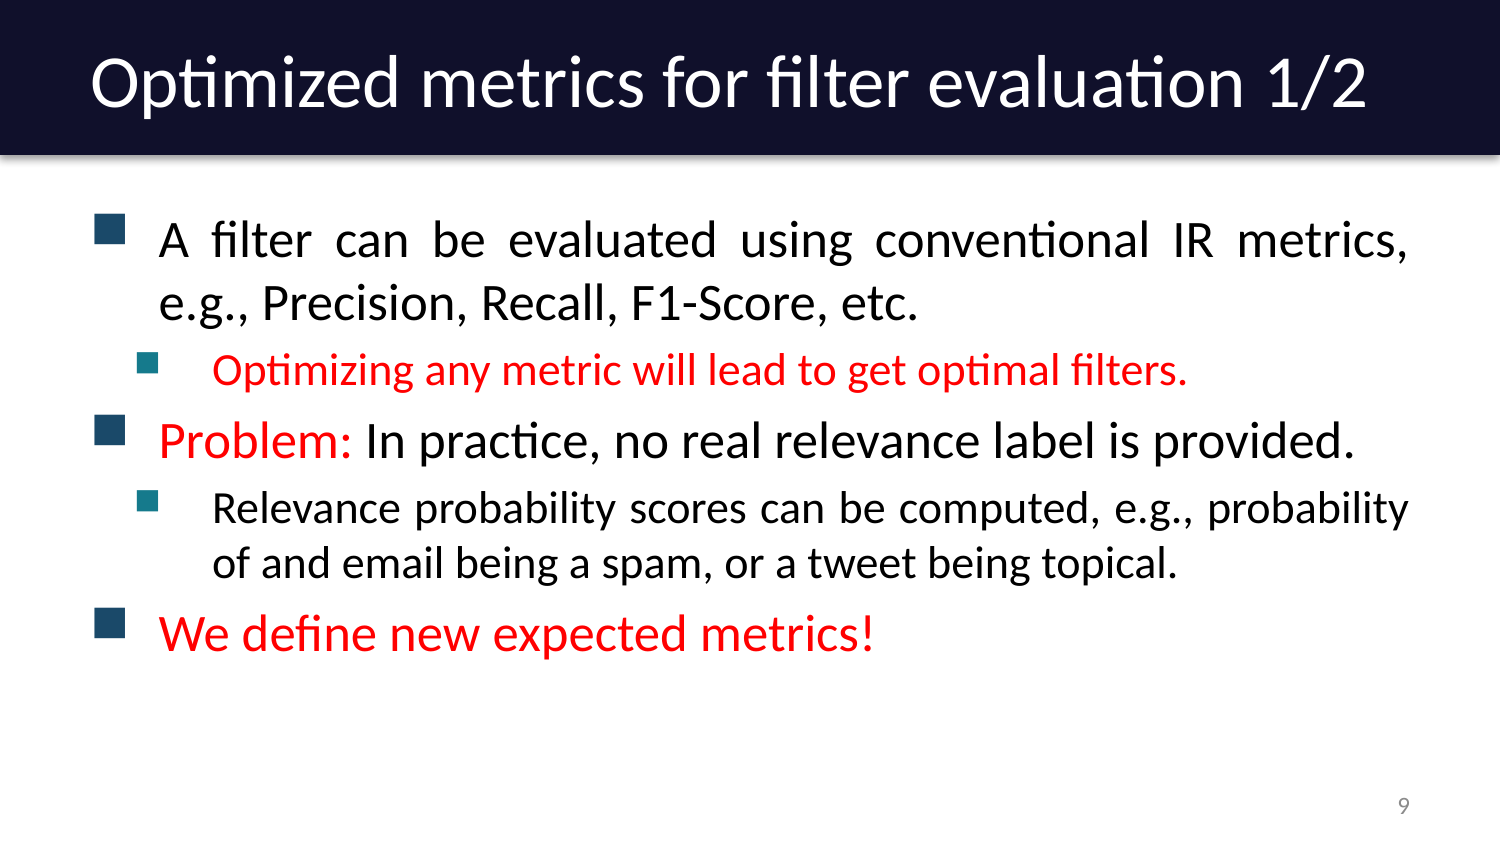

# Optimized metrics for filter evaluation 1/2
A filter can be evaluated using conventional IR metrics, e.g., Precision, Recall, F1-Score, etc.
Optimizing any metric will lead to get optimal filters.
Problem: In practice, no real relevance label is provided.
Relevance probability scores can be computed, e.g., probability of and email being a spam, or a tweet being topical.
We define new expected metrics!
9